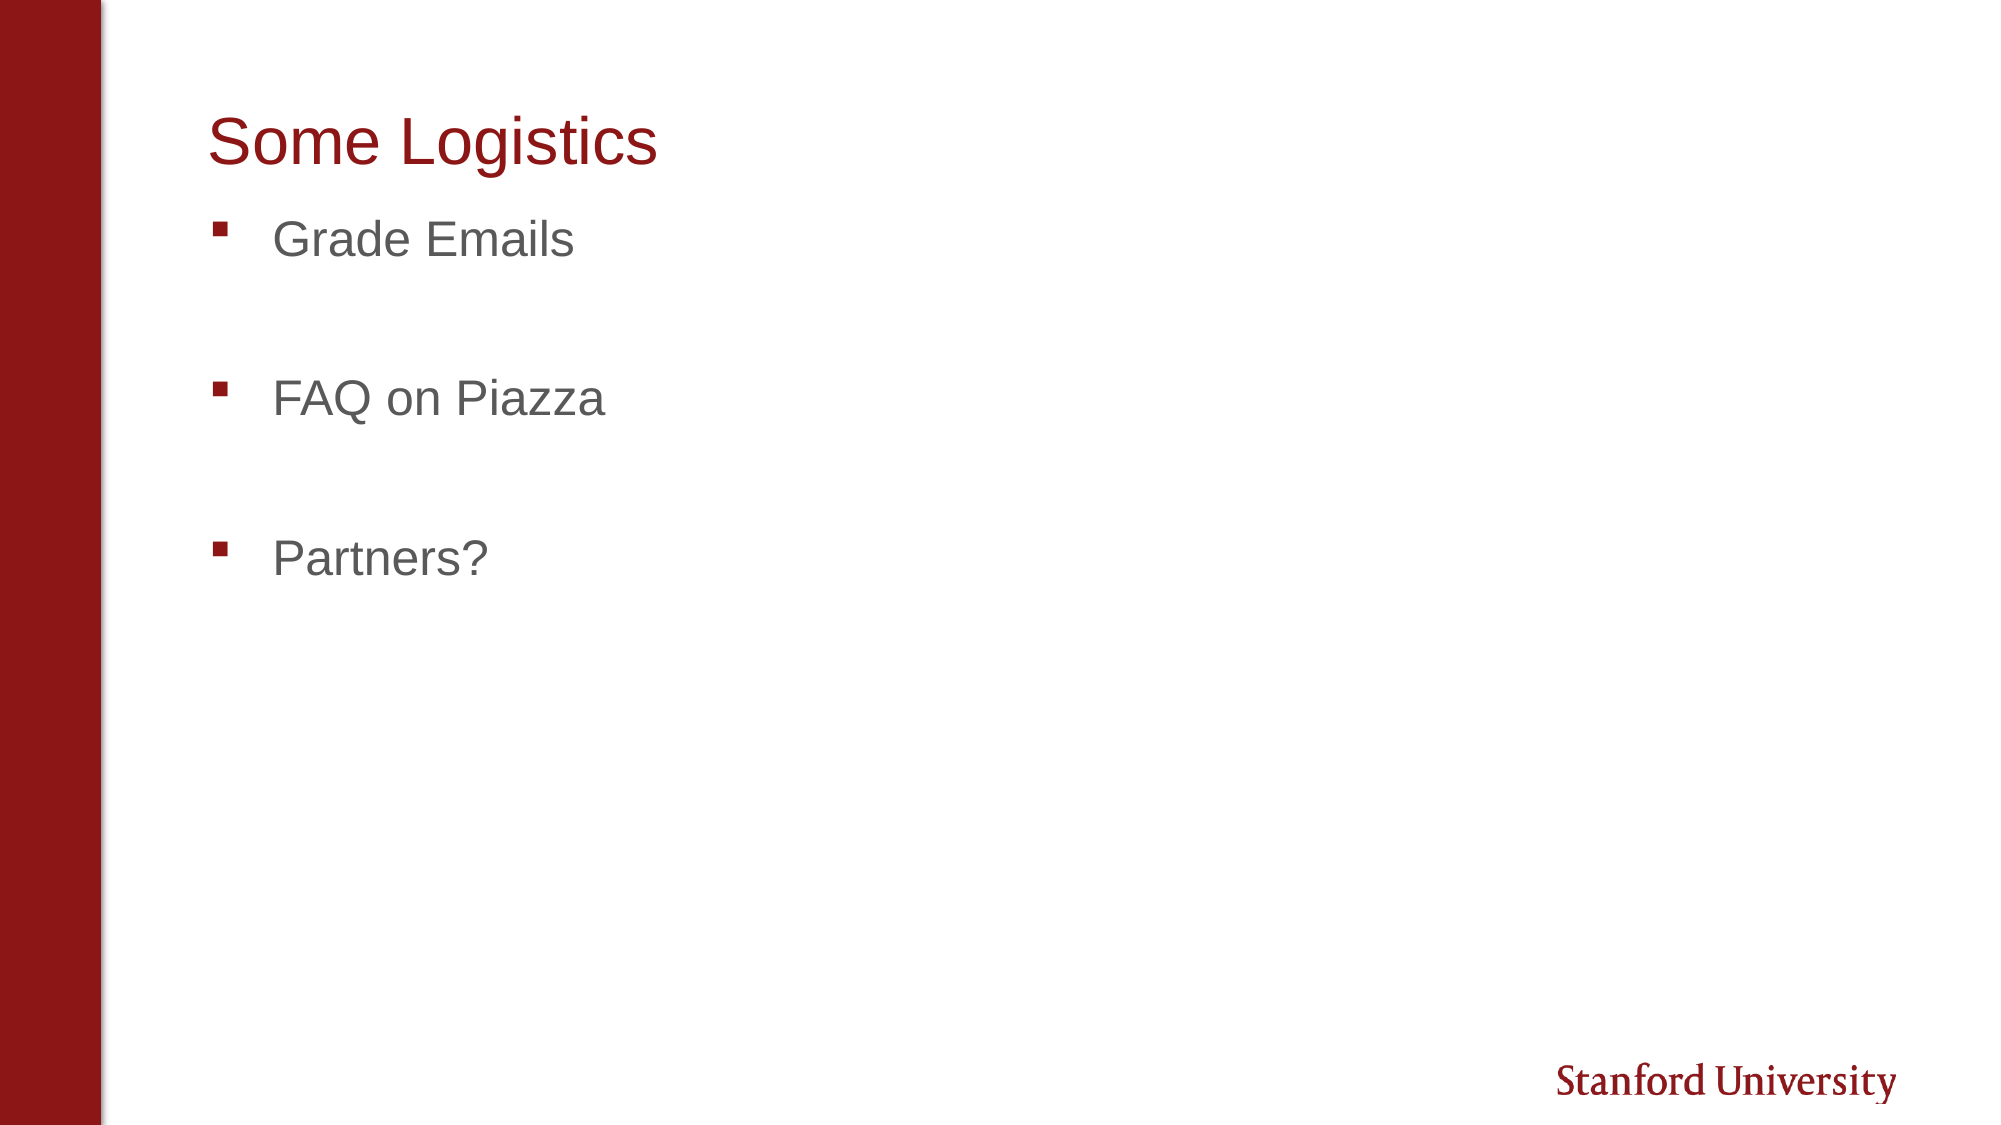

# Some Logistics
Grade Emails

FAQ on Piazza

Partners?